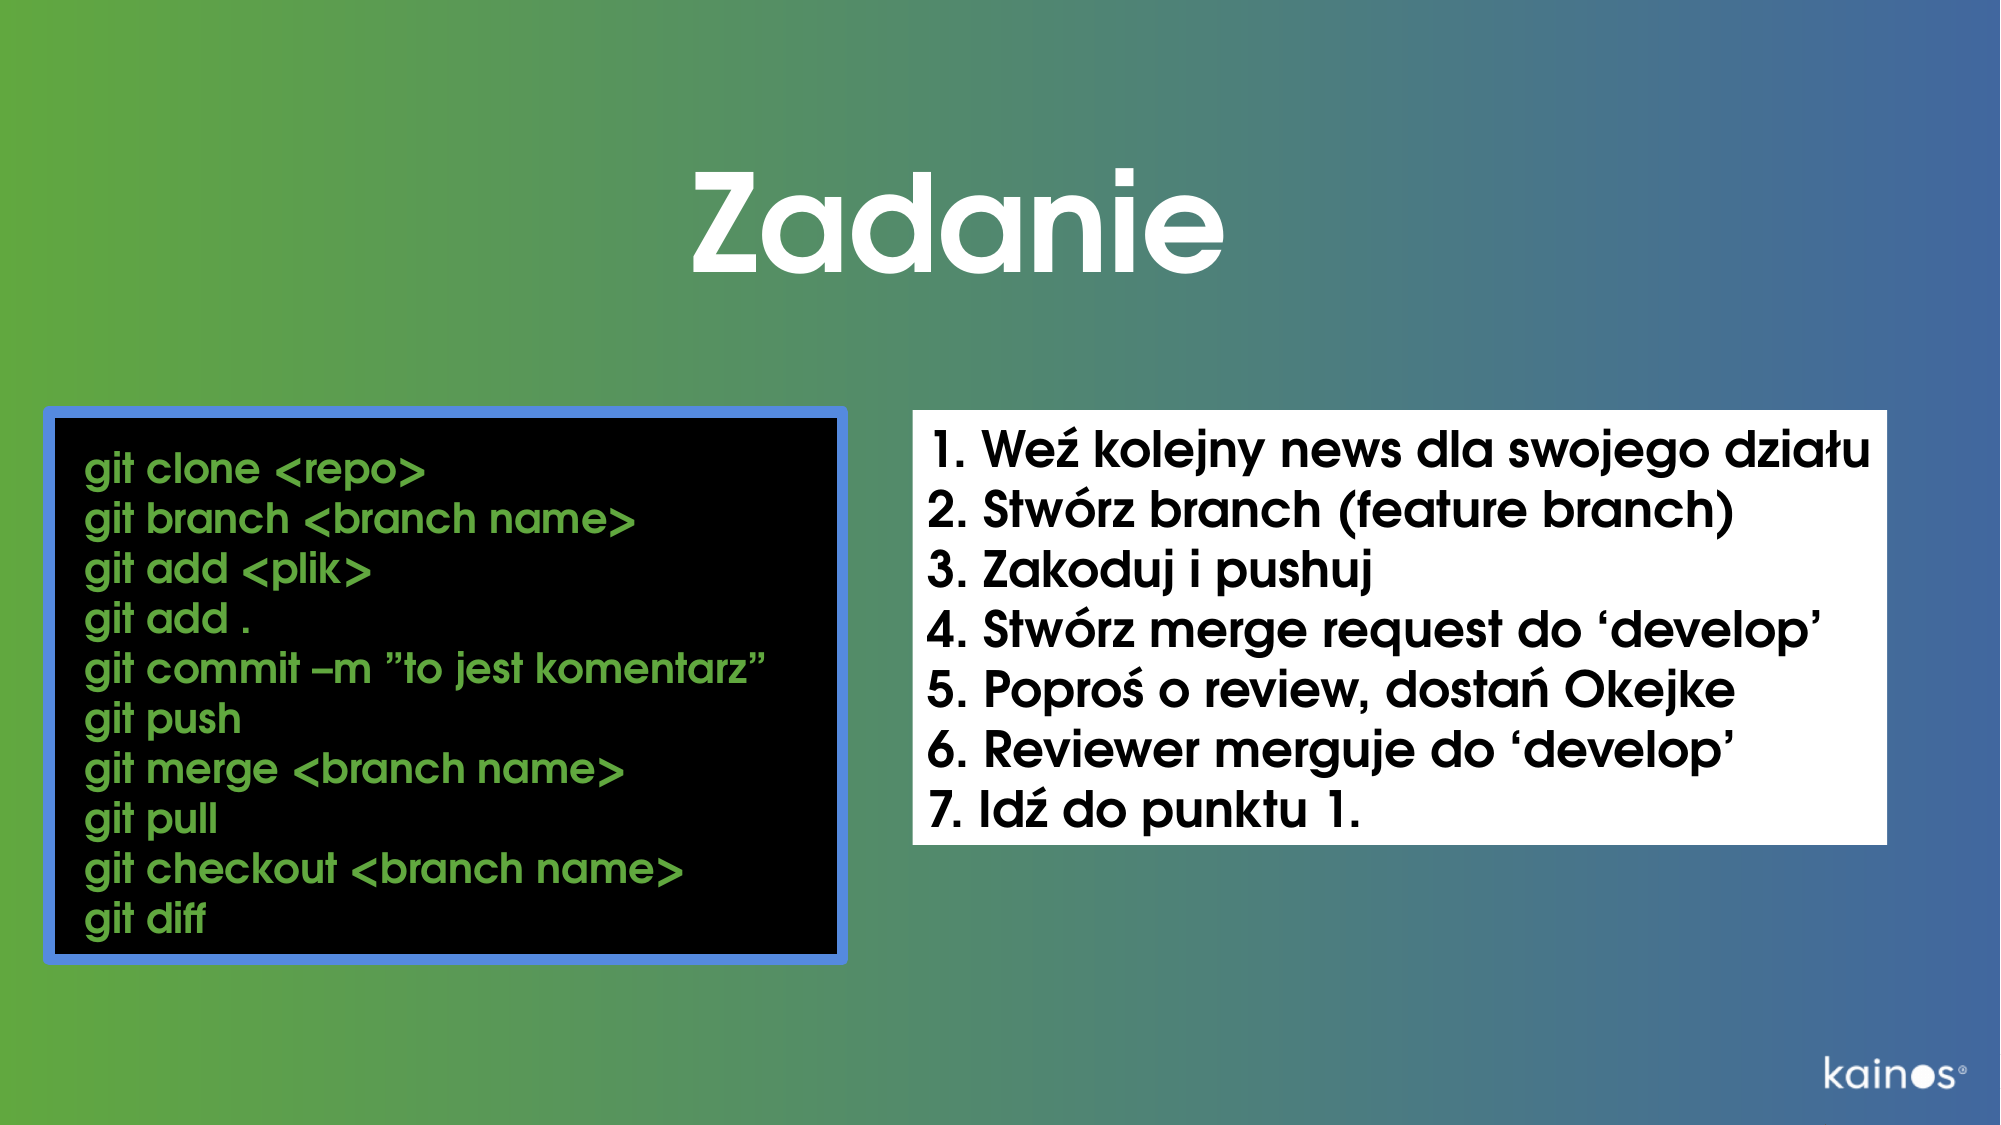

# Zadanie
1. Weź kolejny news dla swojego działu
2. Stwórz branch (feature branch)
3. Zakoduj i pushuj
4. Stwórz merge request do ‘develop’
5. Poproś o review, dostań Okejke
6. Reviewer merguje do ‘develop’
7. Idź do punktu 1.
git clone <repo>
git branch <branch name>
git add <plik>
git add .
git commit –m ”to jest komentarz”
git push
git merge <branch name>
git pull
git checkout <branch name>
git diff